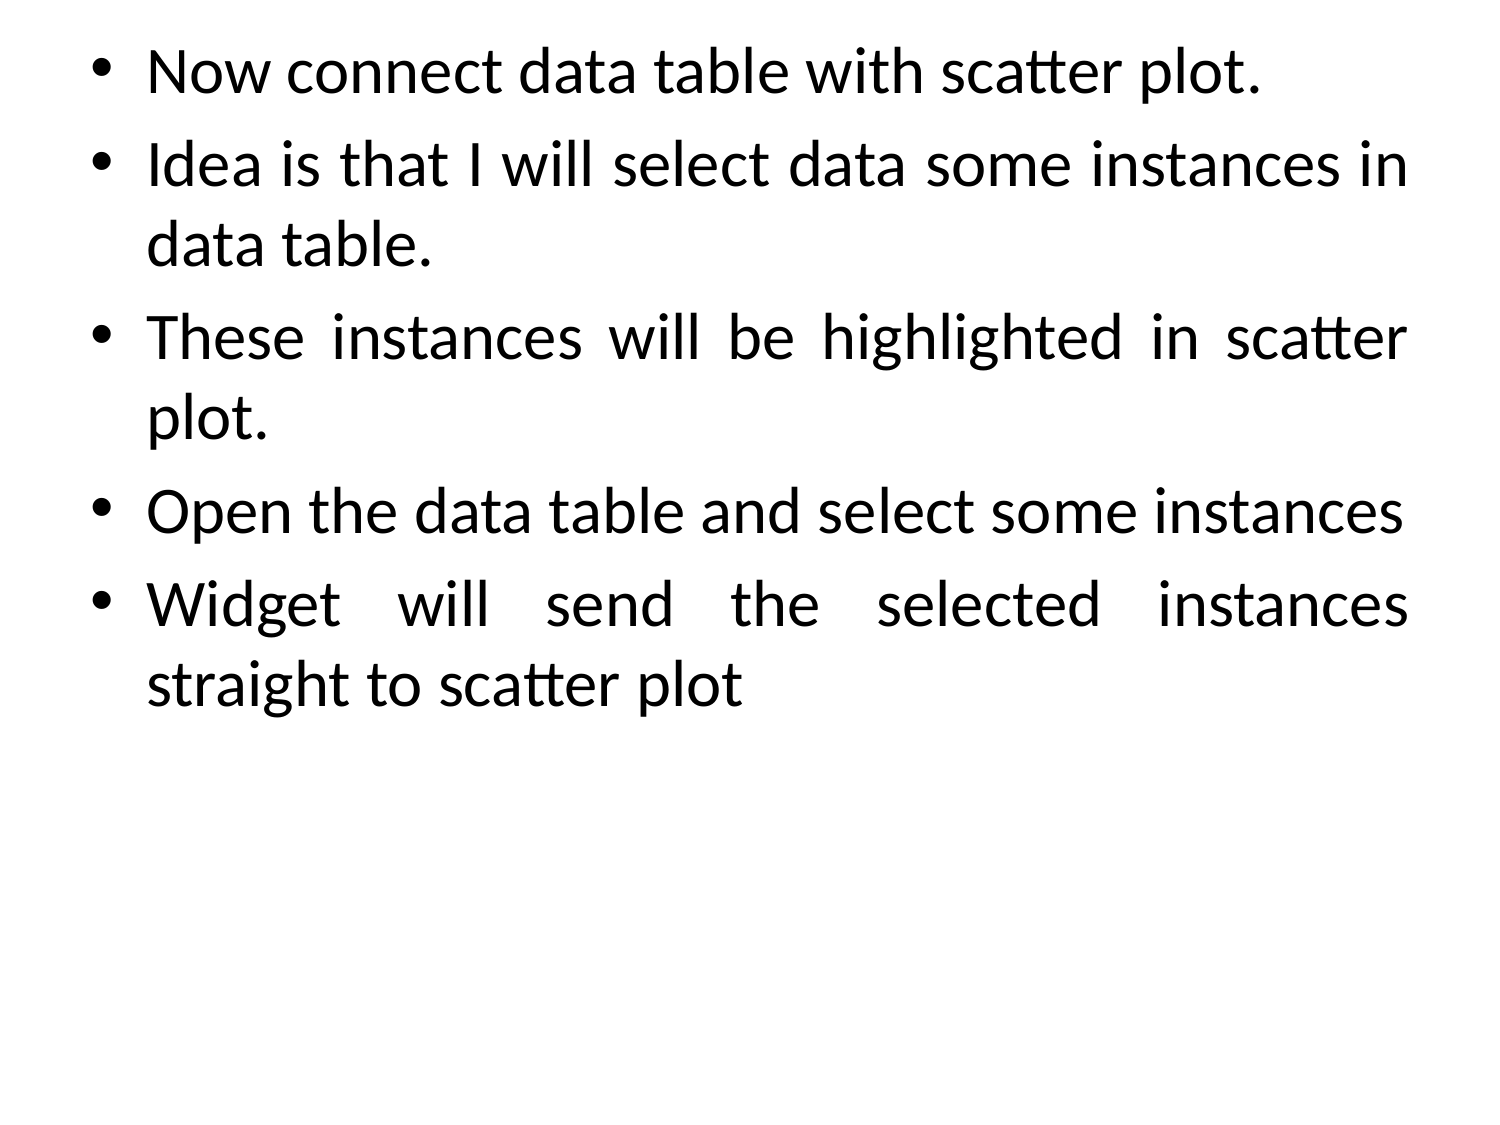

Now connect data table with scatter plot.
Idea is that I will select data some instances in data table.
These instances will be highlighted in scatter plot.
Open the data table and select some instances
Widget will send the selected instances straight to scatter plot